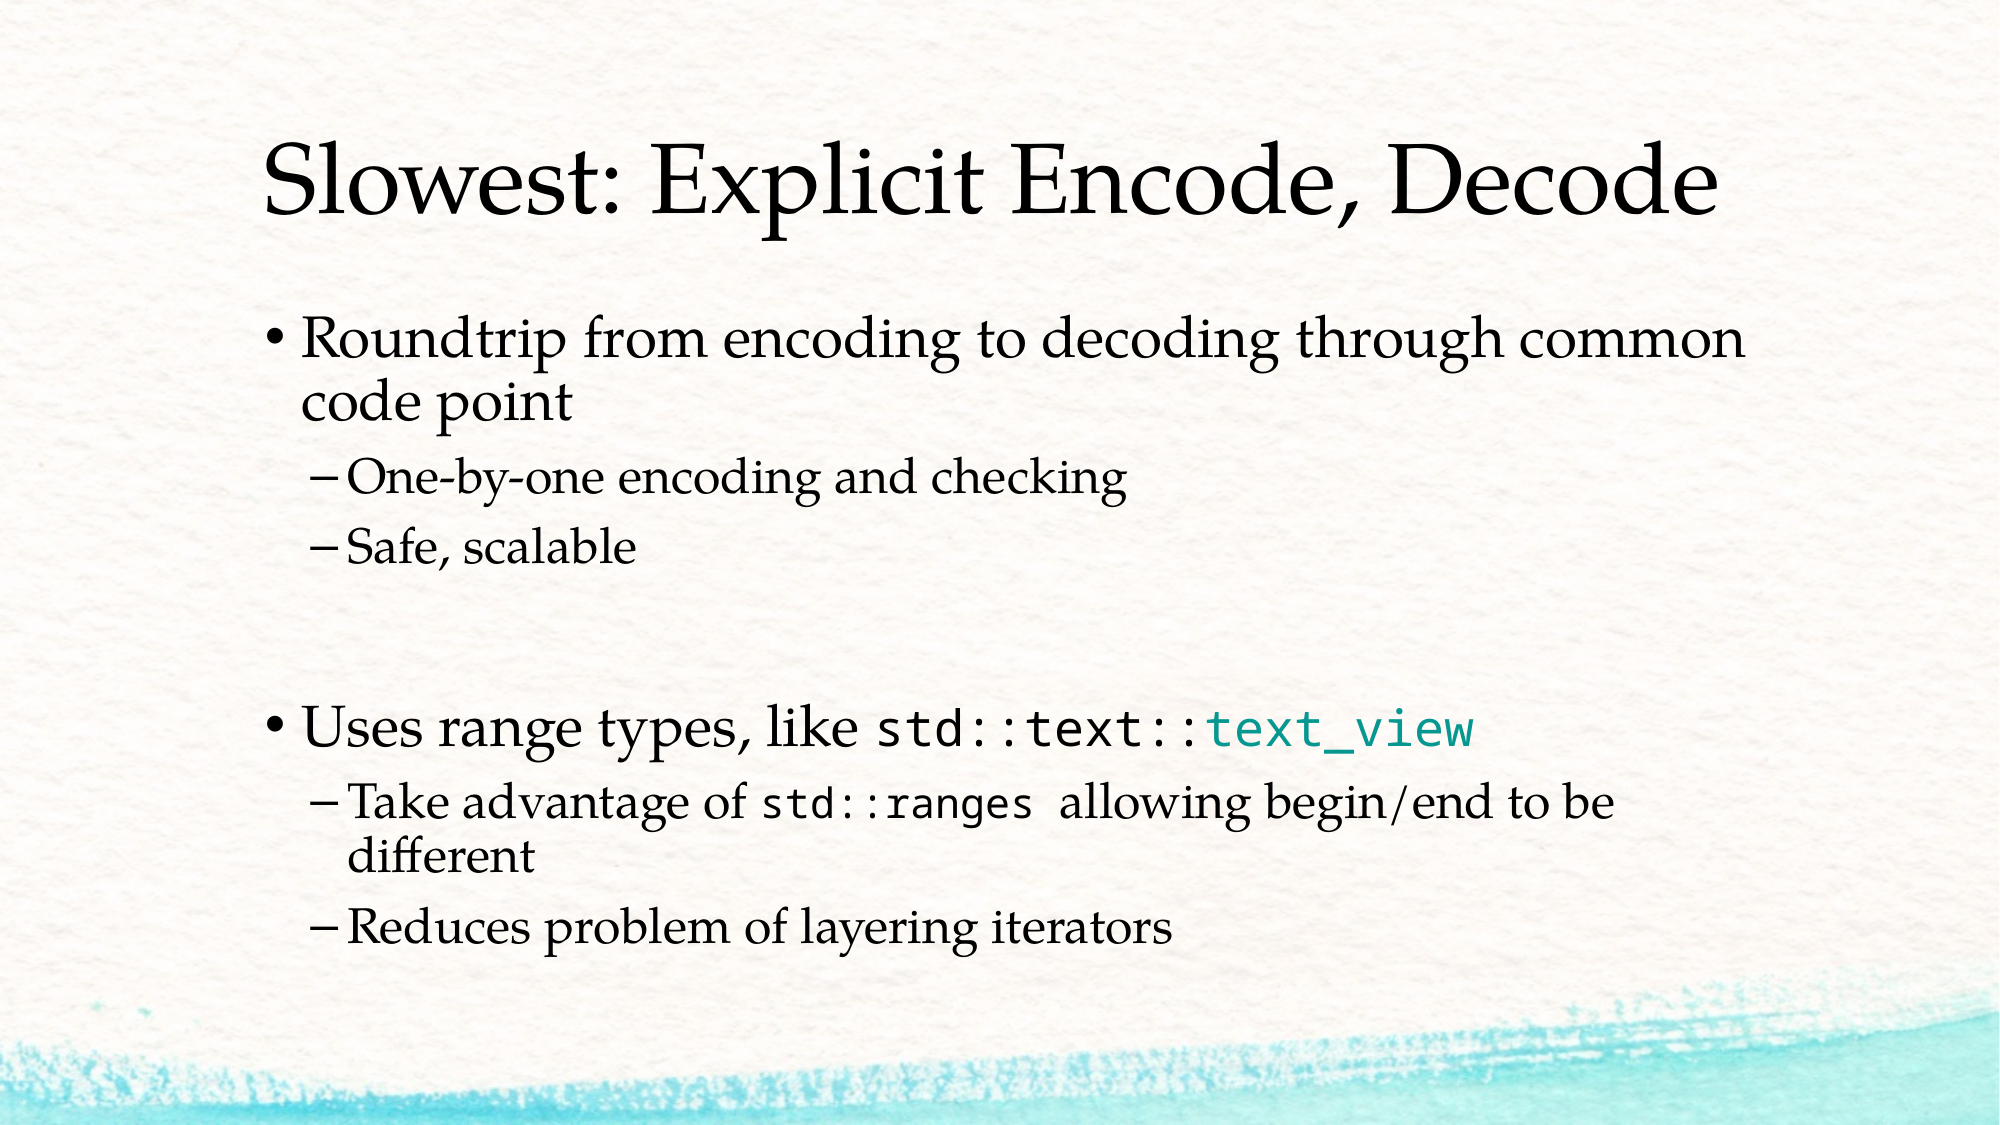

# Slowest: Explicit Encode, Decode
Roundtrip from encoding to decoding through common code point
One-by-one encoding and checking
Safe, scalable

Uses range types, like std::text::text_view
Take advantage of std::ranges allowing begin/end to be different
Reduces problem of layering iterators